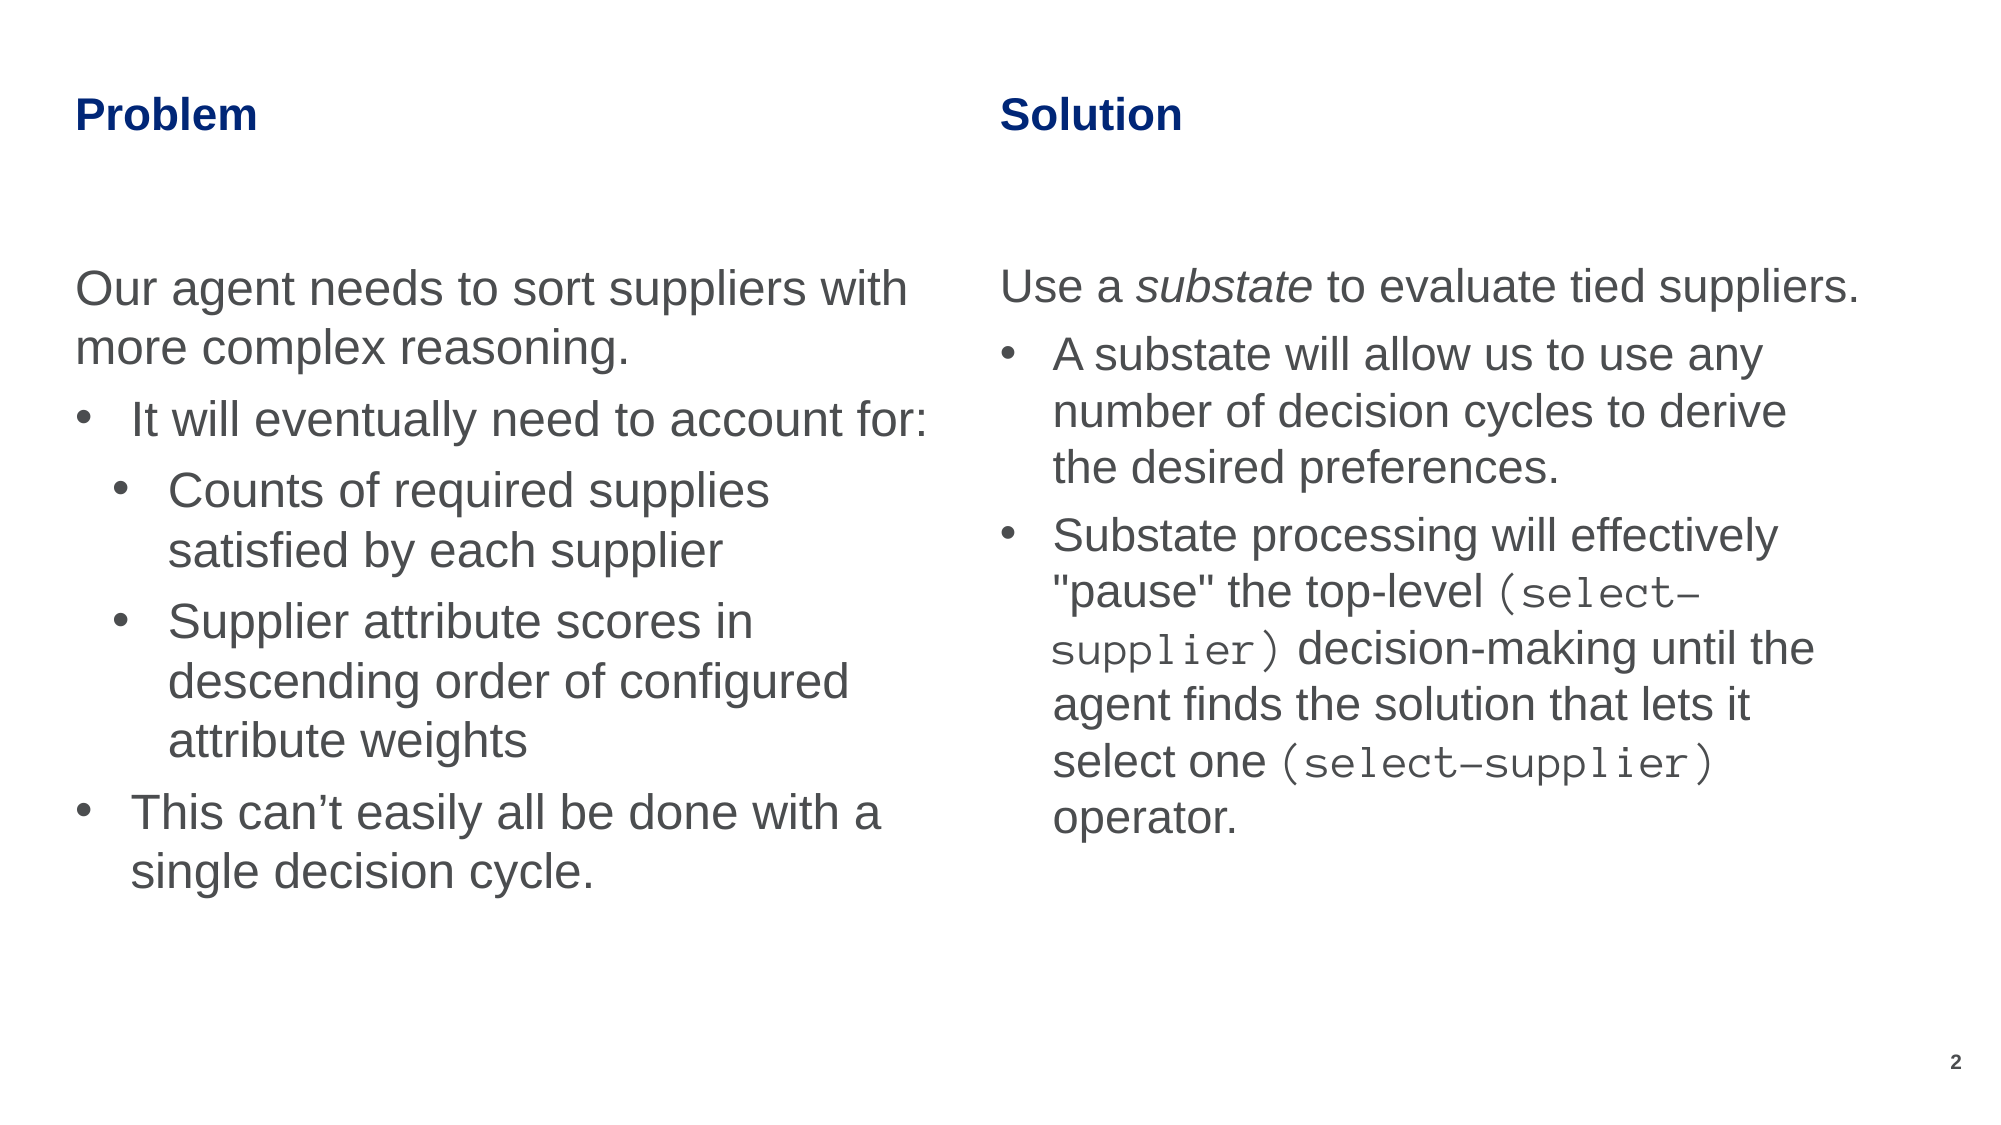

# Problem
Solution
Our agent needs to sort suppliers with more complex reasoning.
It will eventually need to account for:
Counts of required supplies satisfied by each supplier
Supplier attribute scores in descending order of configured attribute weights
This can’t easily all be done with a single decision cycle.
Use a substate to evaluate tied suppliers.
A substate will allow us to use any number of decision cycles to derive the desired preferences.
Substate processing will effectively "pause" the top-level (select-supplier) decision-making until the agent finds the solution that lets it select one (select-supplier) operator.